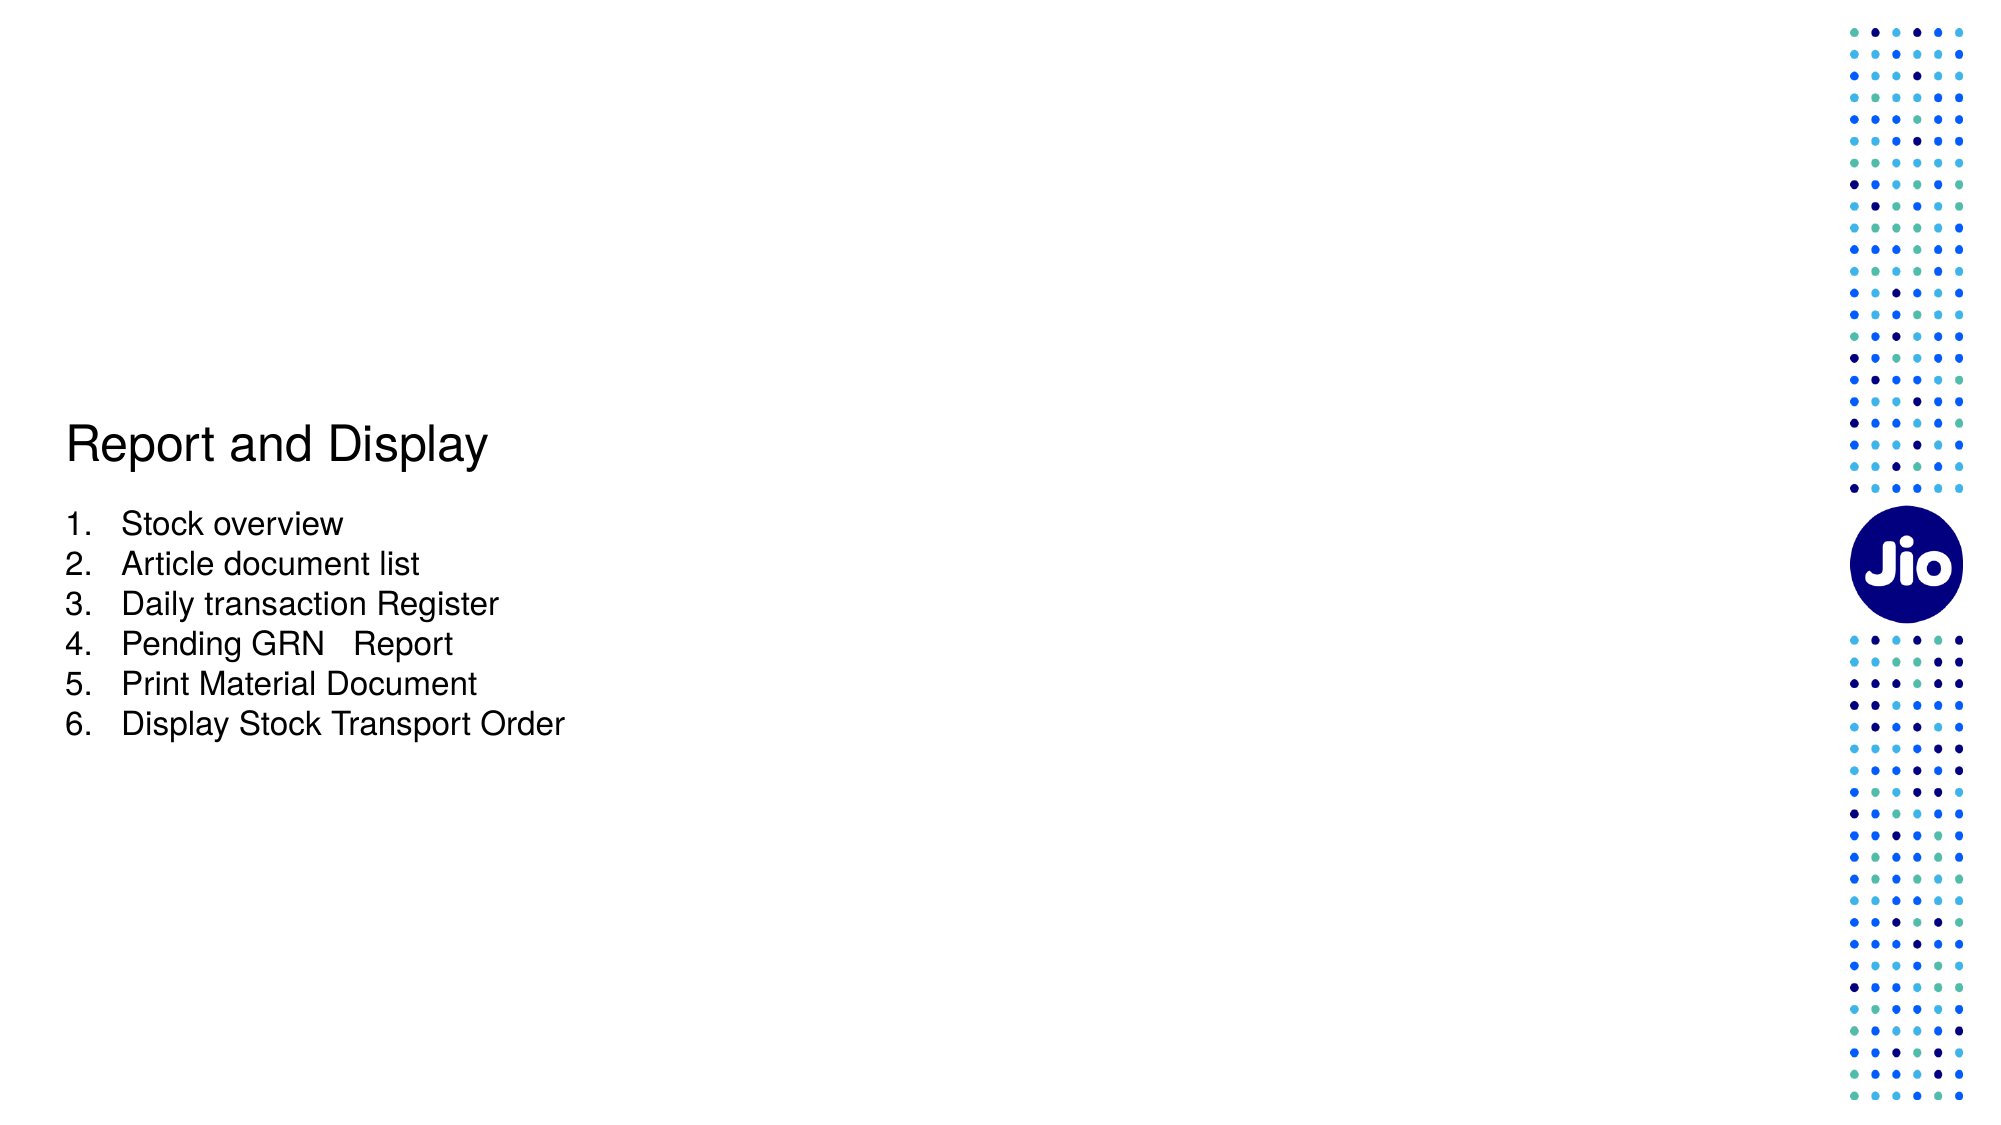

Report and Display
Stock overview
Article document list
Daily transaction Register
Pending GRN   Report
Print Material Document
Display Stock Transport Order